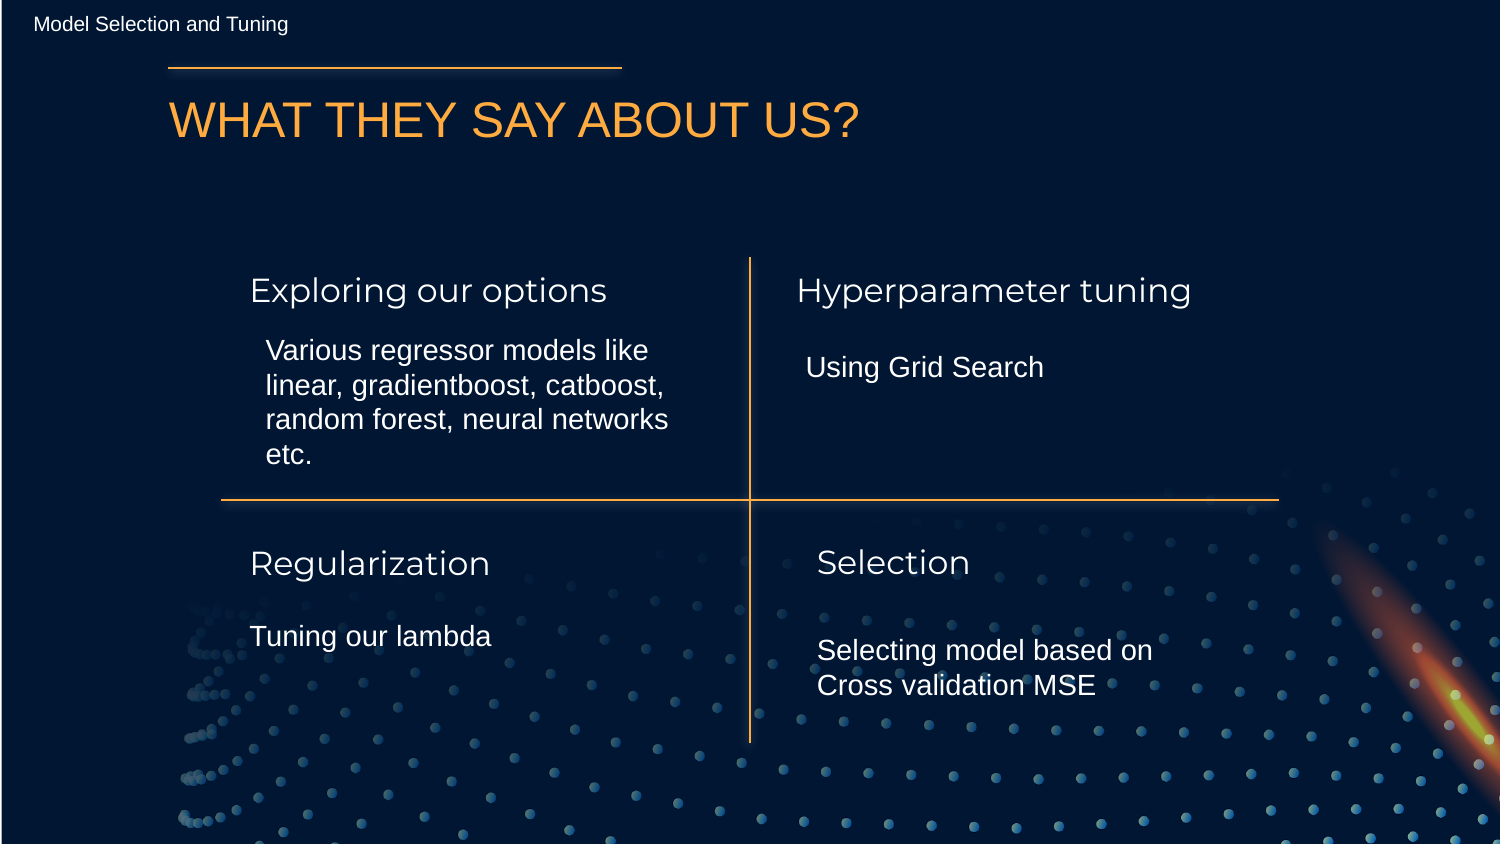

Model Selection and Tuning
# WHAT THEY SAY ABOUT US?
Hyperparameter tuning
Exploring our options
Various regressor models like linear, gradientboost, catboost, random forest, neural networks etc.
Using Grid Search
Selection
Regularization
Tuning our lambda
Selecting model based on Cross validation MSE